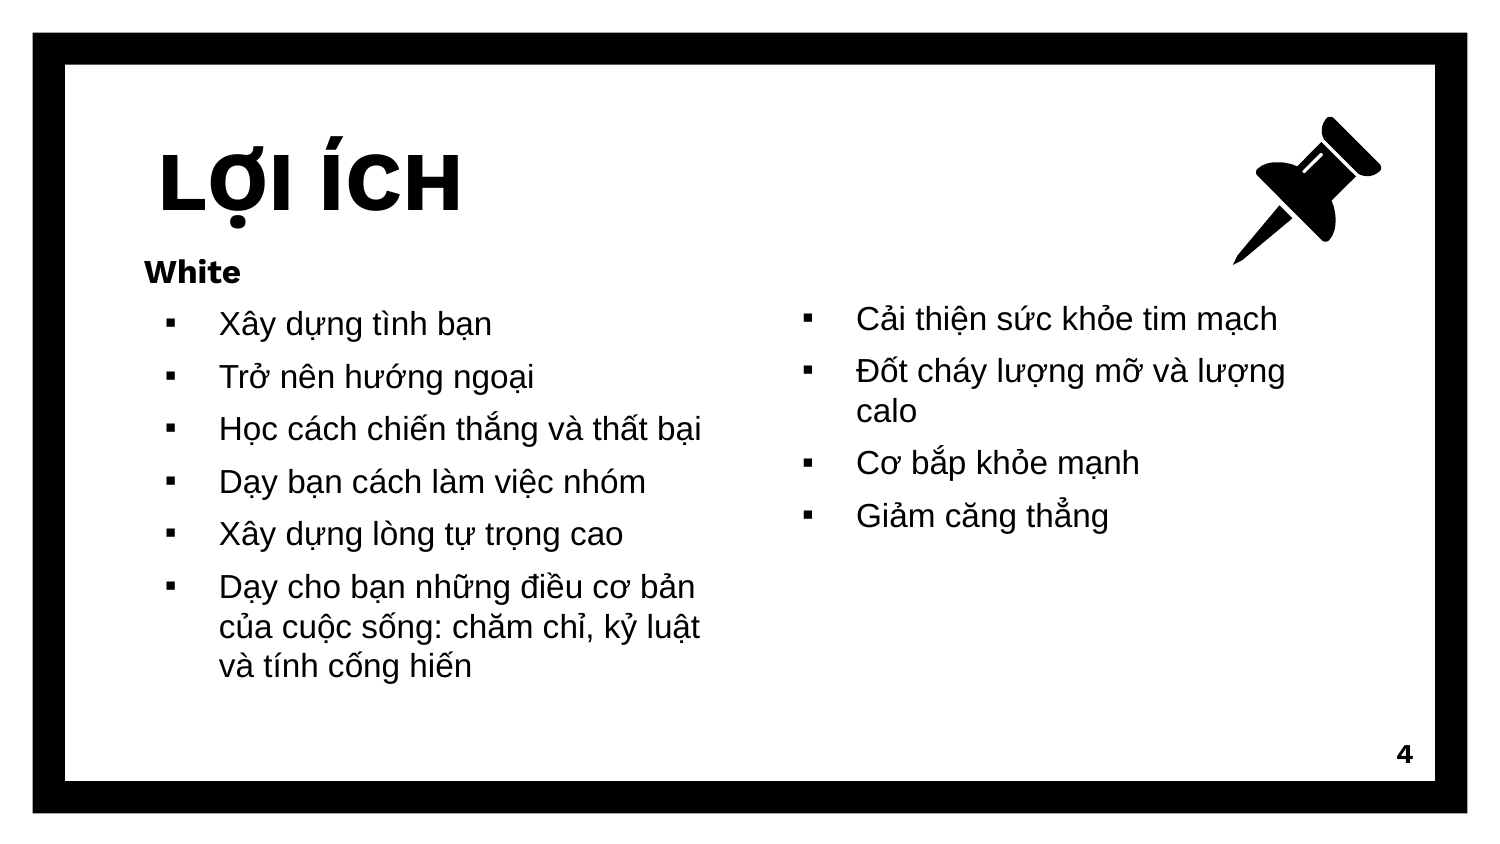

# LỢI ÍCH
White
Xây dựng tình bạn
Trở nên hướng ngoại
Học cách chiến thắng và thất bại
Dạy bạn cách làm việc nhóm
Xây dựng lòng tự trọng cao
Dạy cho bạn những điều cơ bản của cuộc sống: chăm chỉ, kỷ luật và tính cống hiến

Cải thiện sức khỏe tim mạch
Đốt cháy lượng mỡ và lượng calo
Cơ bắp khỏe mạnh
Giảm căng thẳng
4